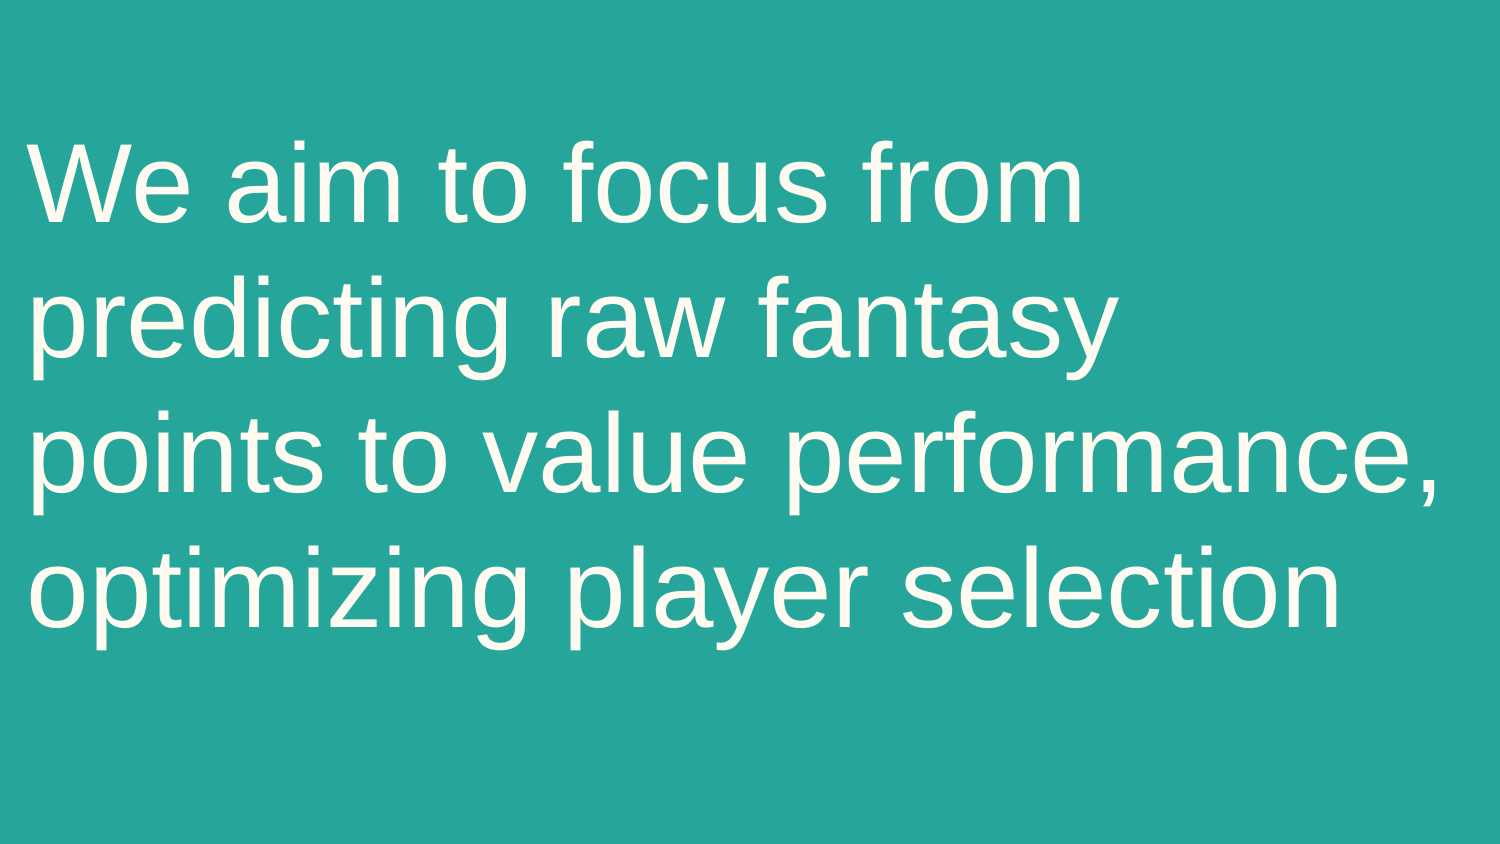

# We aim to focus from predicting raw fantasy points to value performance, optimizing player selection